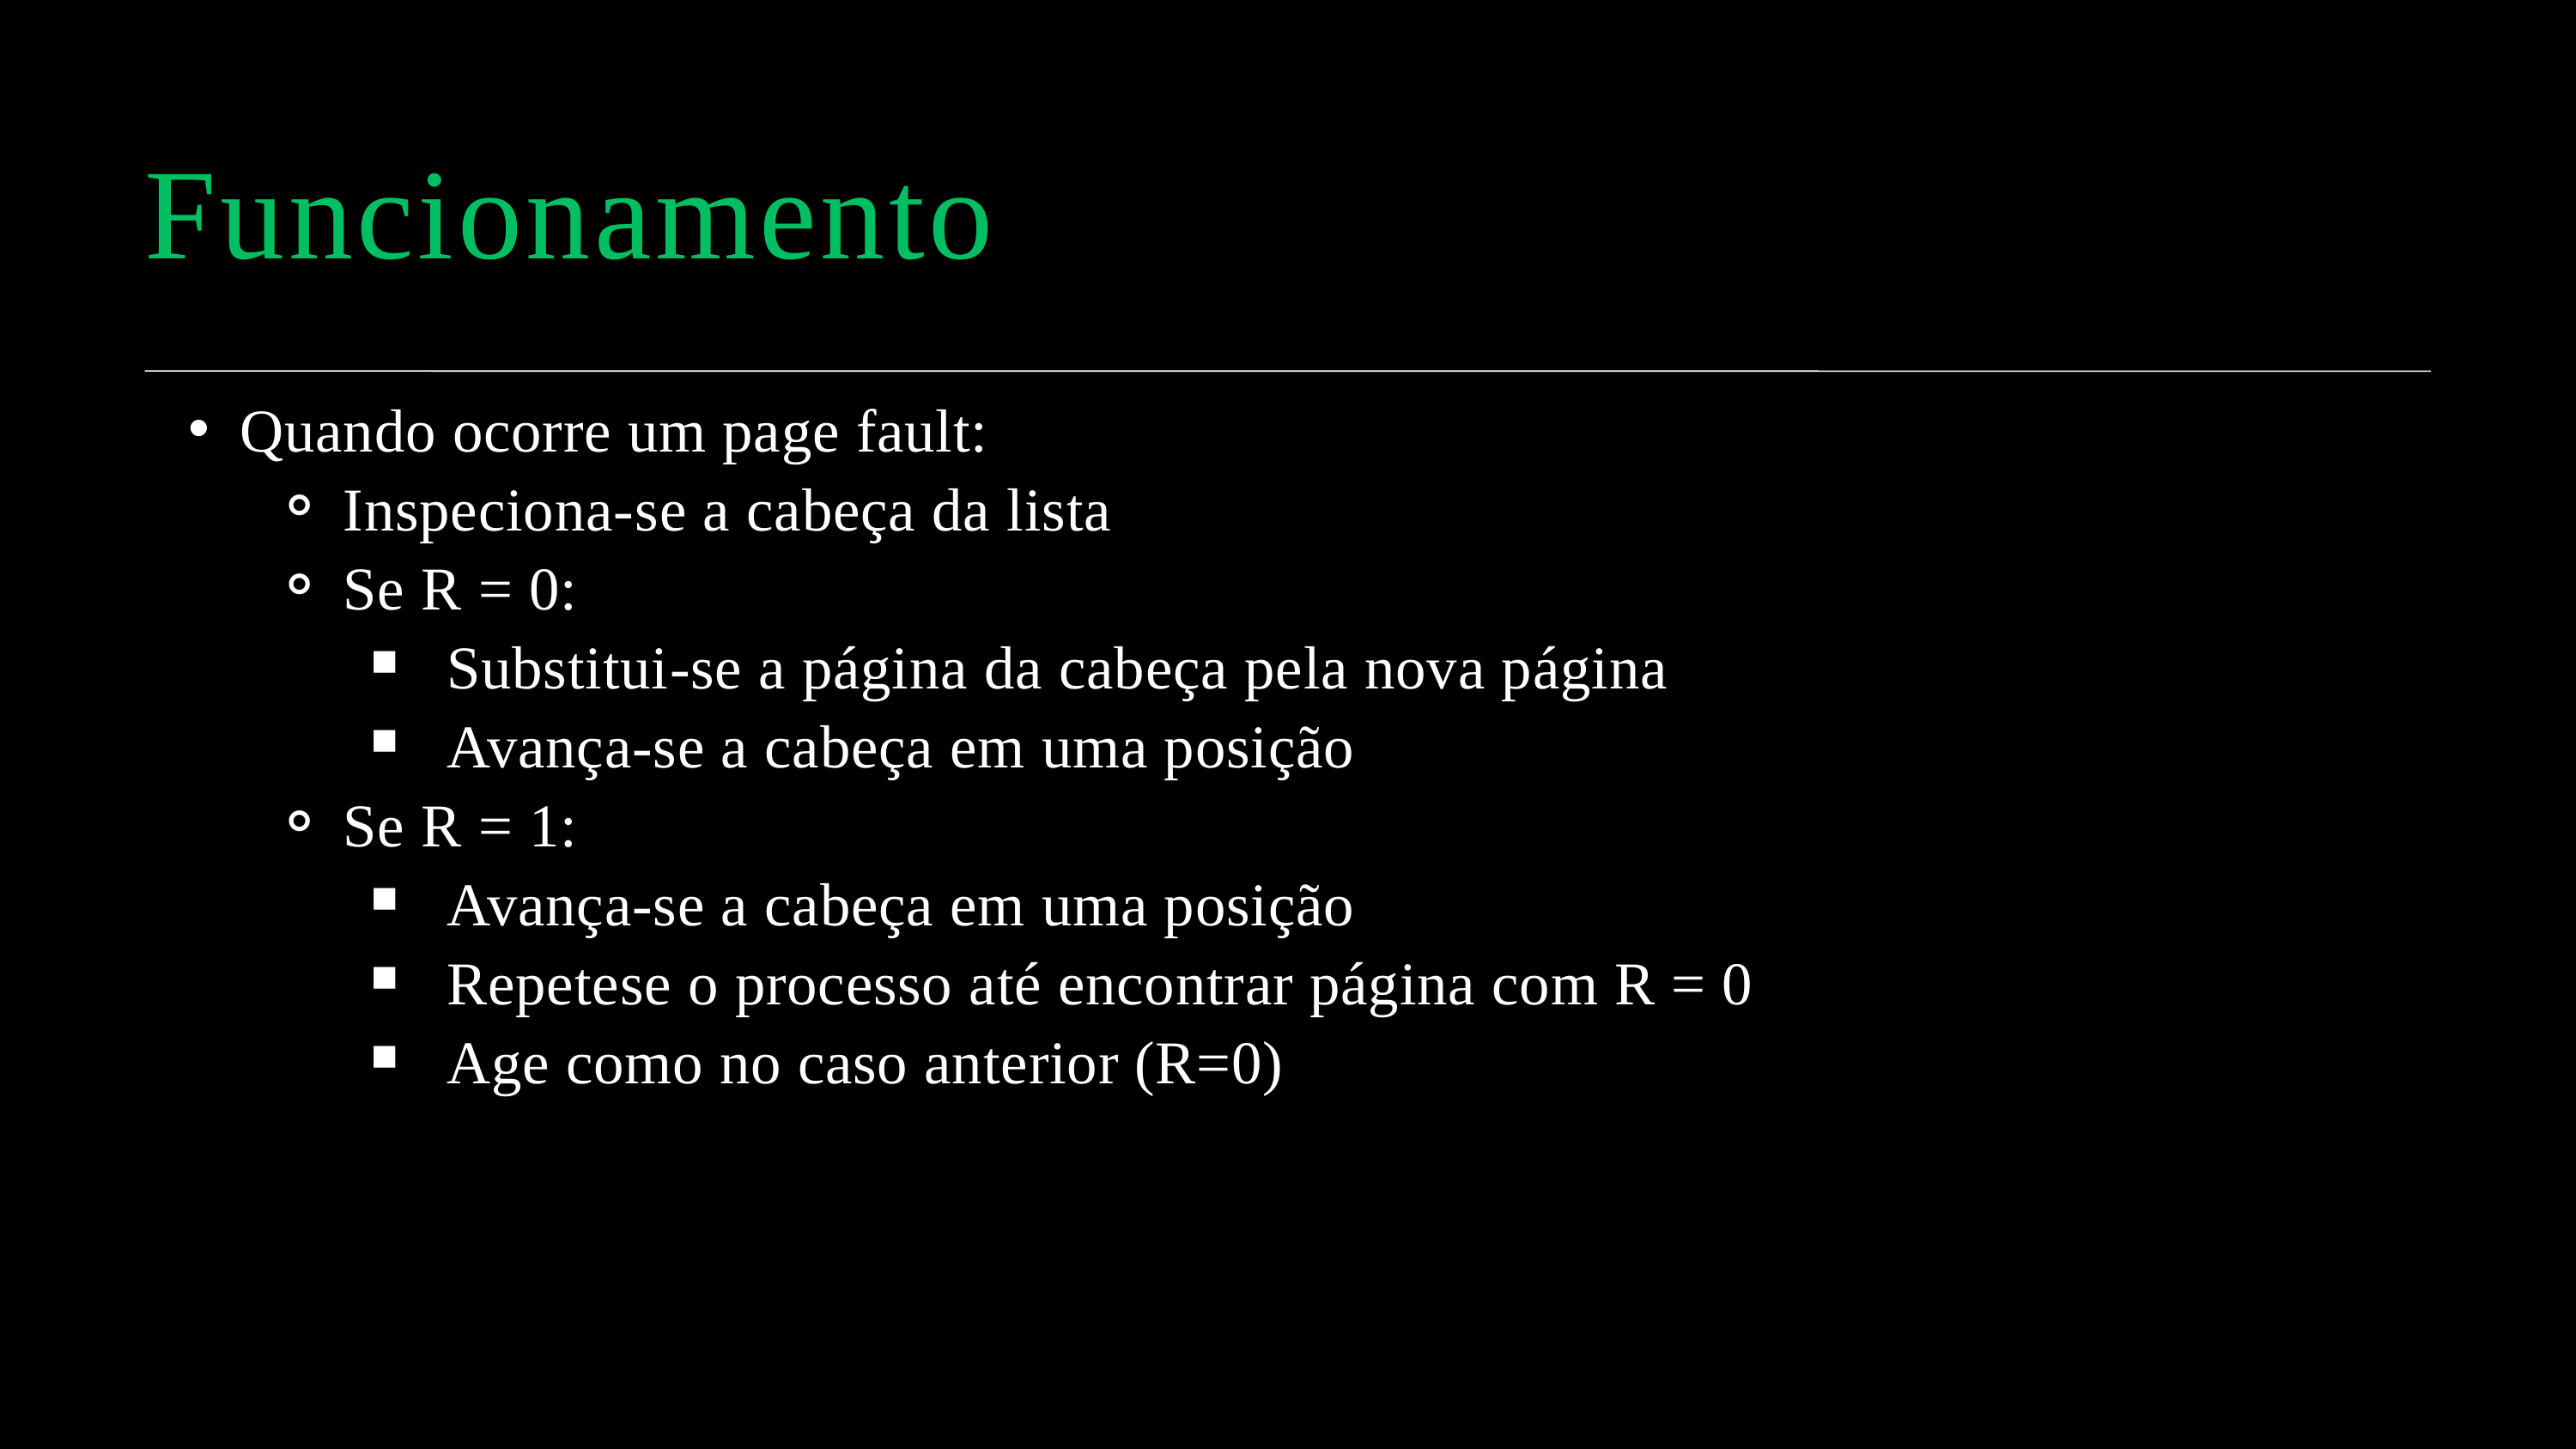

Funcionamento

Quando ocorre um page fault:
Inspeciona-­se a cabeça da lista
Se R = 0:
Substitui­-se a página da cabeça pela nova página
Avança­-se a cabeça em uma posição
Se R = 1:
Avança­-se a cabeça em uma posição
Repete­se o processo até encontrar página com R = 0
Age como no caso anterior (R=0)